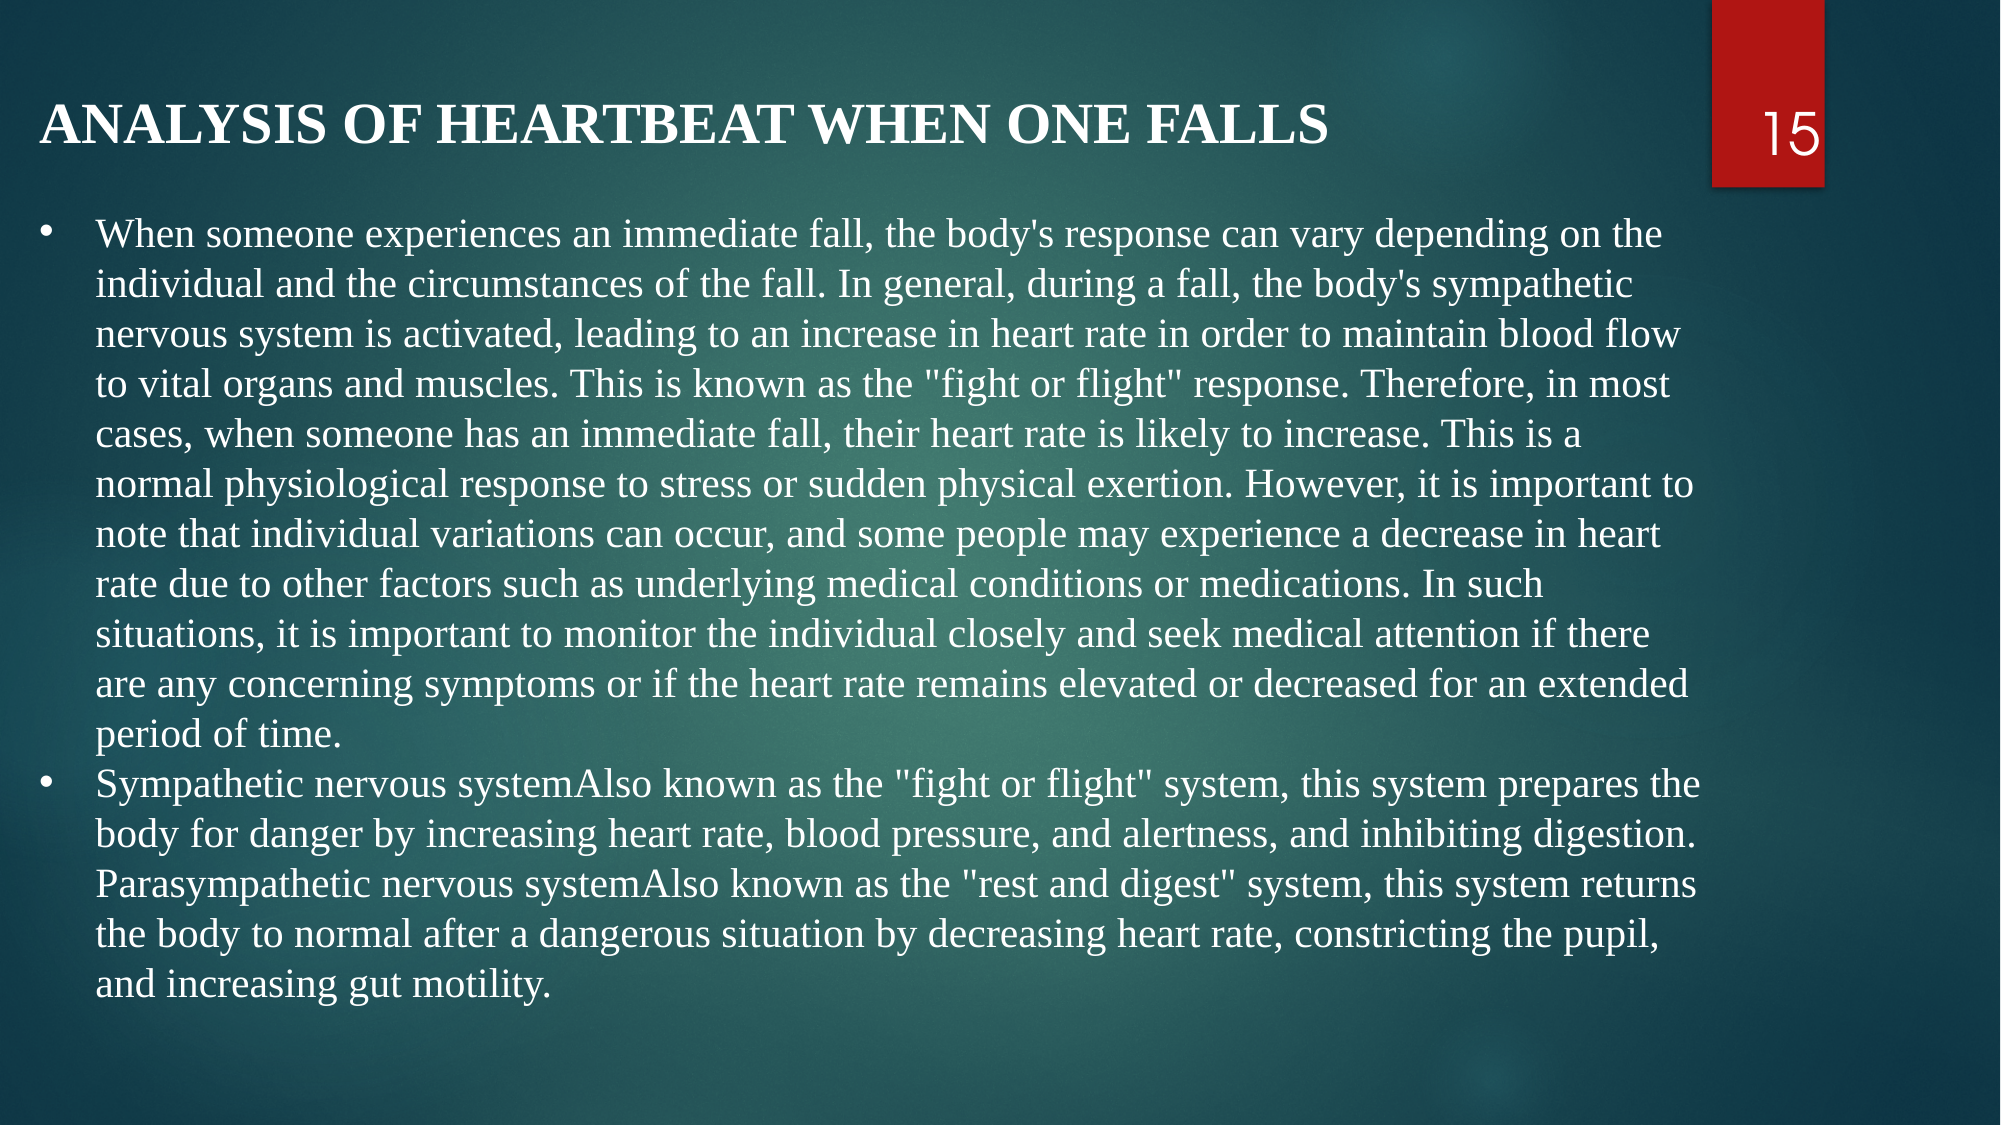

15
ANALYSIS OF HEARTBEAT WHEN ONE FALLS

When someone experiences an immediate fall, the body's response can vary depending on the individual and the circumstances of the fall. In general, during a fall, the body's sympathetic nervous system is activated, leading to an increase in heart rate in order to maintain blood flow to vital organs and muscles. This is known as the "fight or flight" response. Therefore, in most cases, when someone has an immediate fall, their heart rate is likely to increase. This is a normal physiological response to stress or sudden physical exertion. However, it is important to note that individual variations can occur, and some people may experience a decrease in heart rate due to other factors such as underlying medical conditions or medications. In such situations, it is important to monitor the individual closely and seek medical attention if there are any concerning symptoms or if the heart rate remains elevated or decreased for an extended period of time.
Sympathetic nervous systemAlso known as the "fight or flight" system, this system prepares the body for danger by increasing heart rate, blood pressure, and alertness, and inhibiting digestion. Parasympathetic nervous systemAlso known as the "rest and digest" system, this system returns the body to normal after a dangerous situation by decreasing heart rate, constricting the pupil, and increasing gut motility.